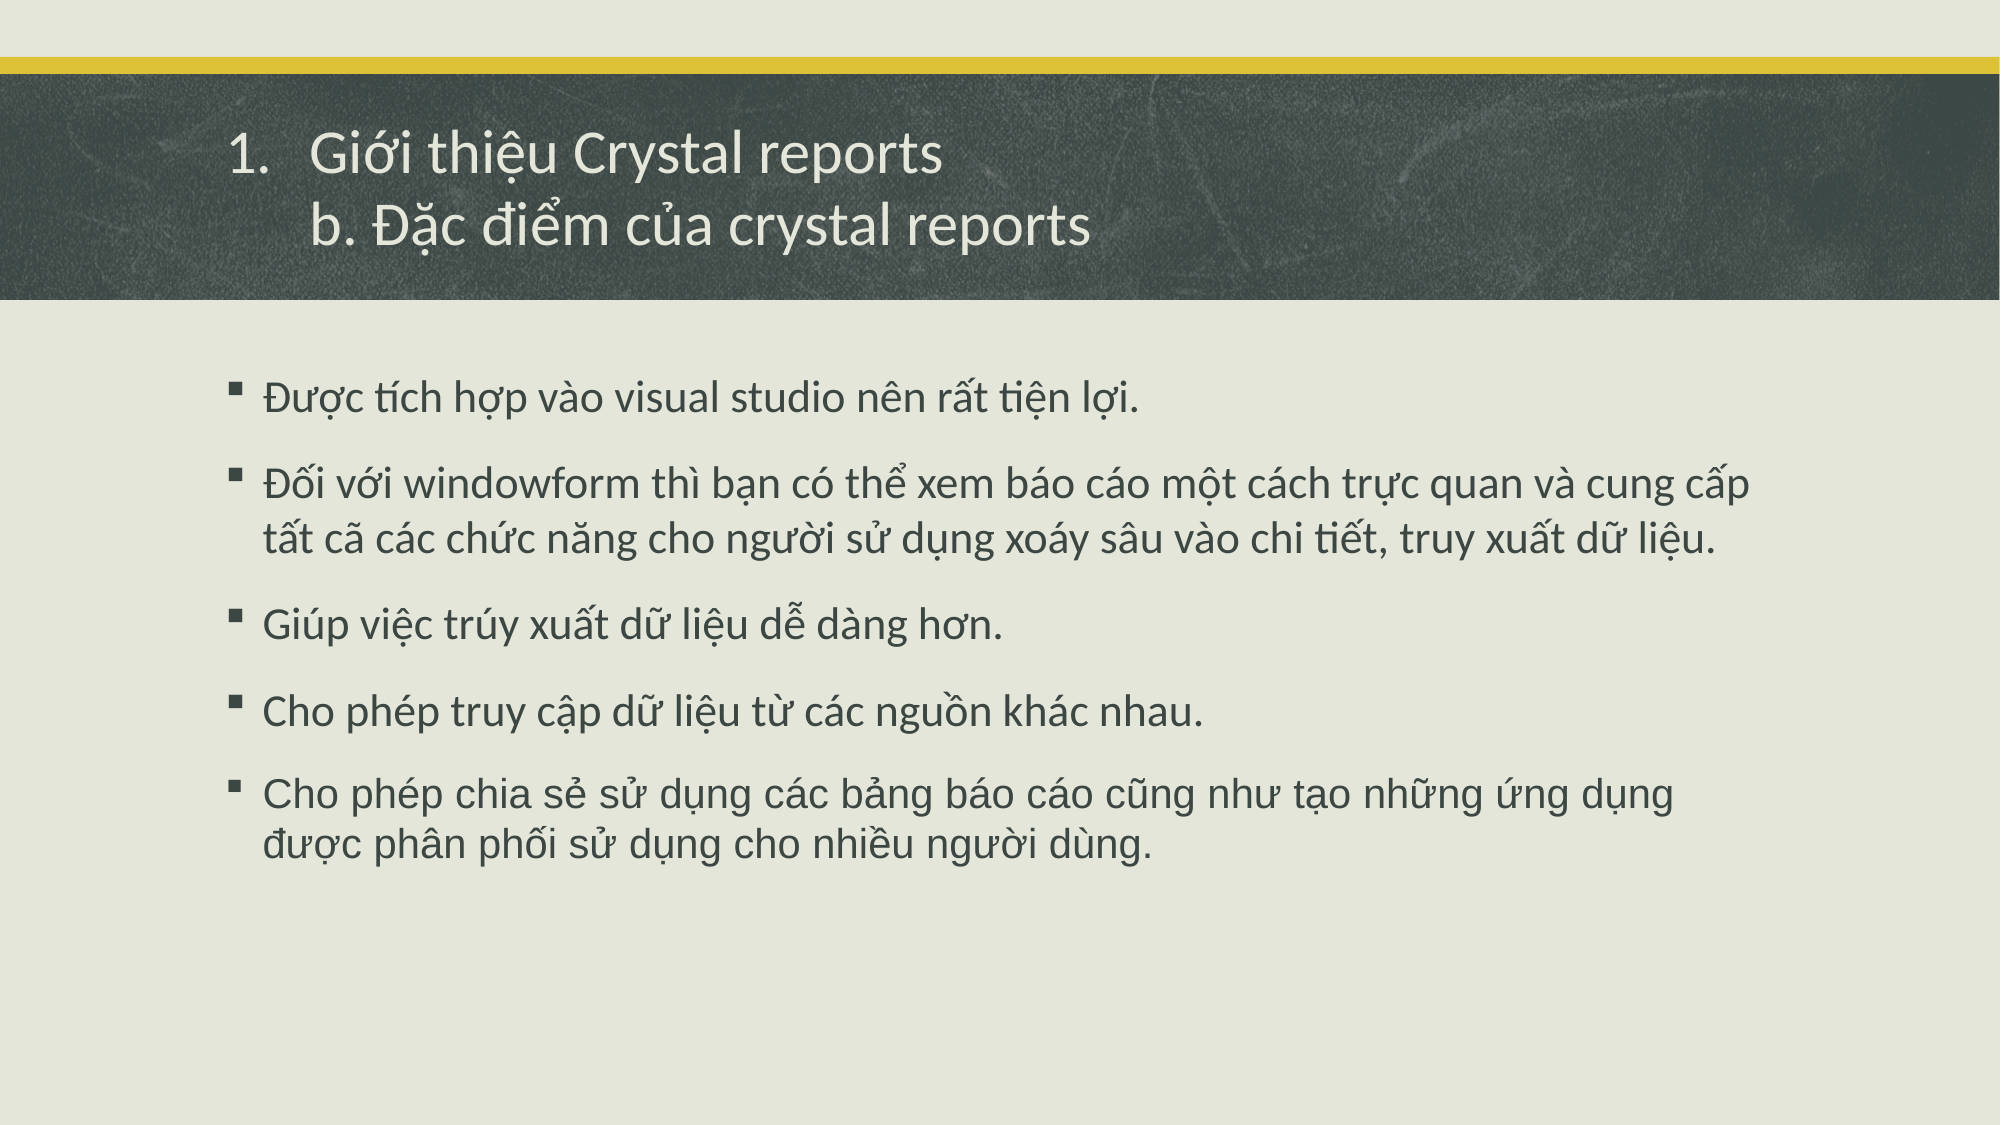

# Giới thiệu Crystal reports b. Đặc điểm của crystal reports
Được tích hợp vào visual studio nên rất tiện lợi.
Đối với windowform thì bạn có thể xem báo cáo một cách trực quan và cung cấp tất cã các chức năng cho người sử dụng xoáy sâu vào chi tiết, truy xuất dữ liệu.
Giúp việc trúy xuất dữ liệu dễ dàng hơn.
Cho phép truy cập dữ liệu từ các nguồn khác nhau.
Cho phép chia sẻ sử dụng các bảng báo cáo cũng như tạo những ứng dụng được phân phối sử dụng cho nhiều người dùng.